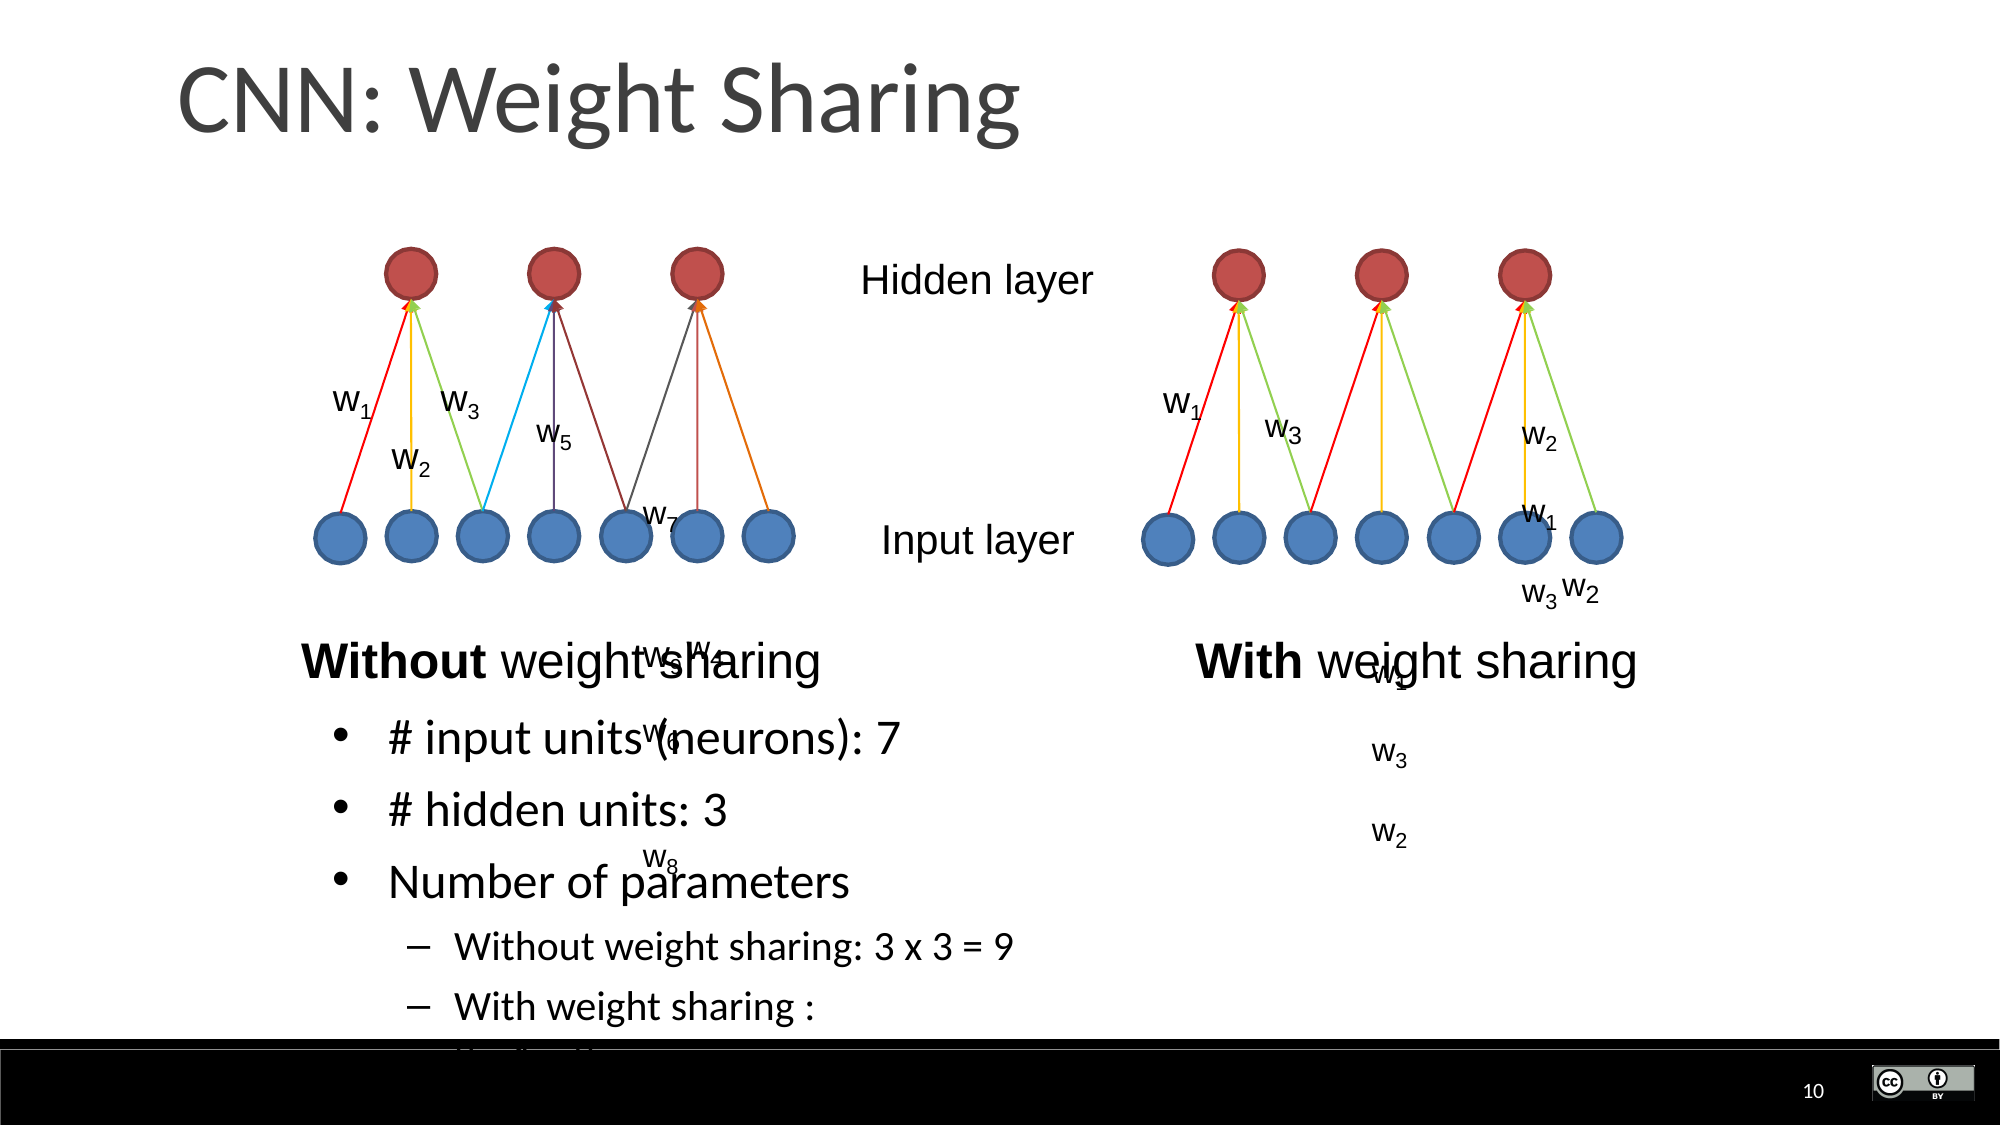

# CNN: Weight Sharing

Hidden layer
w1	w3
w2
w5		w7		w9 w4	w6		w8
w1
w3		w2		w1		w3 w2	w1		w3		w2
Input layer
Without weight sharing
With weight sharing
# input units (neurons): 7
# hidden units: 3
Number of parameters
Without weight sharing: 3 x 3 = 9
With weight sharing :	3 x 1 = 3
10